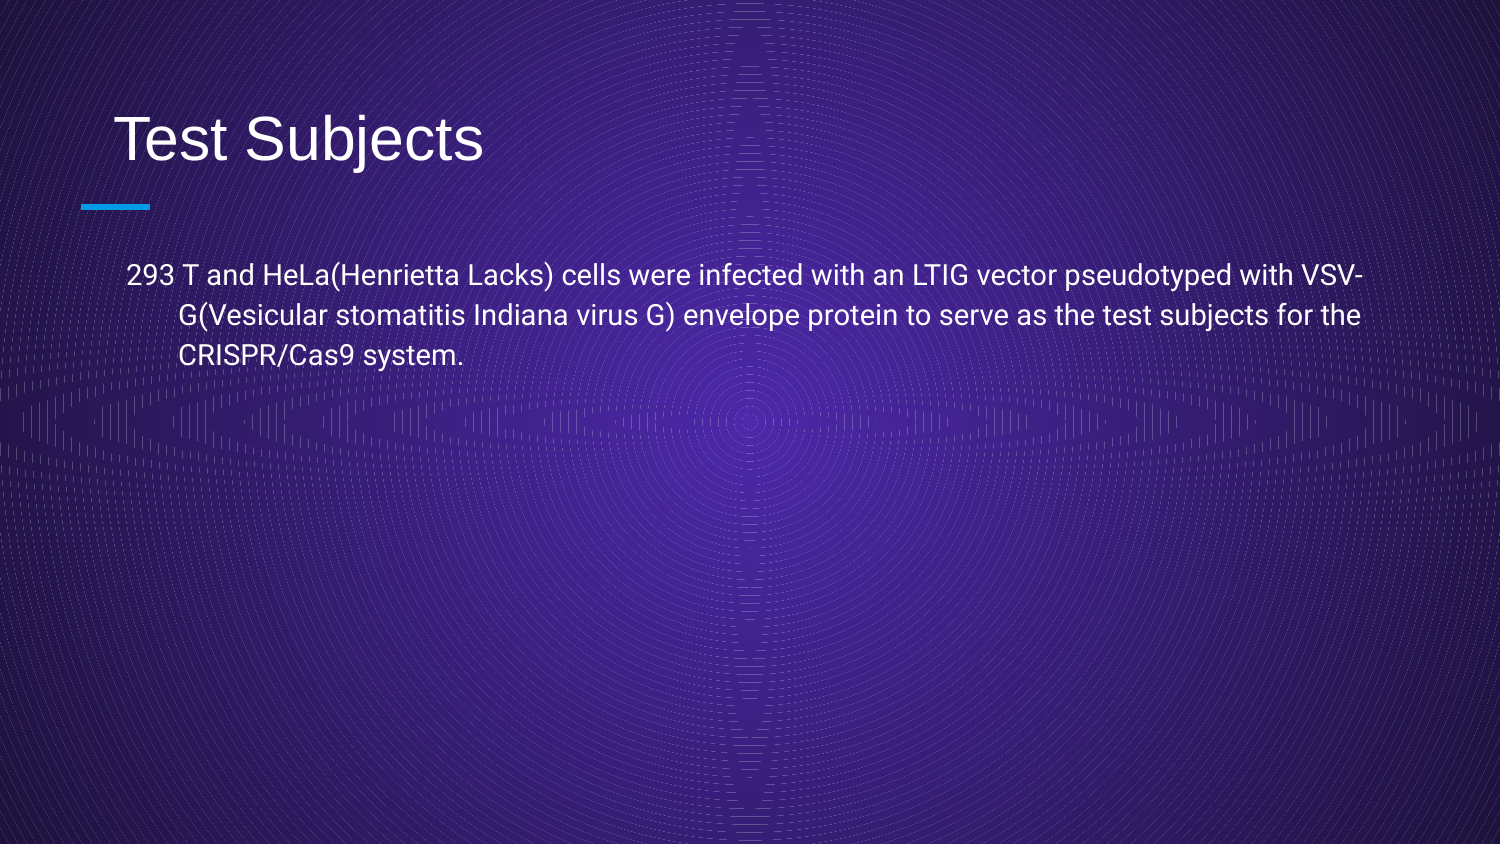

# Test Subjects
293 T and HeLa(Henrietta Lacks) cells were infected with an LTIG vector pseudotyped with VSV-G(Vesicular stomatitis Indiana virus G) envelope protein to serve as the test subjects for the CRISPR/Cas9 system.